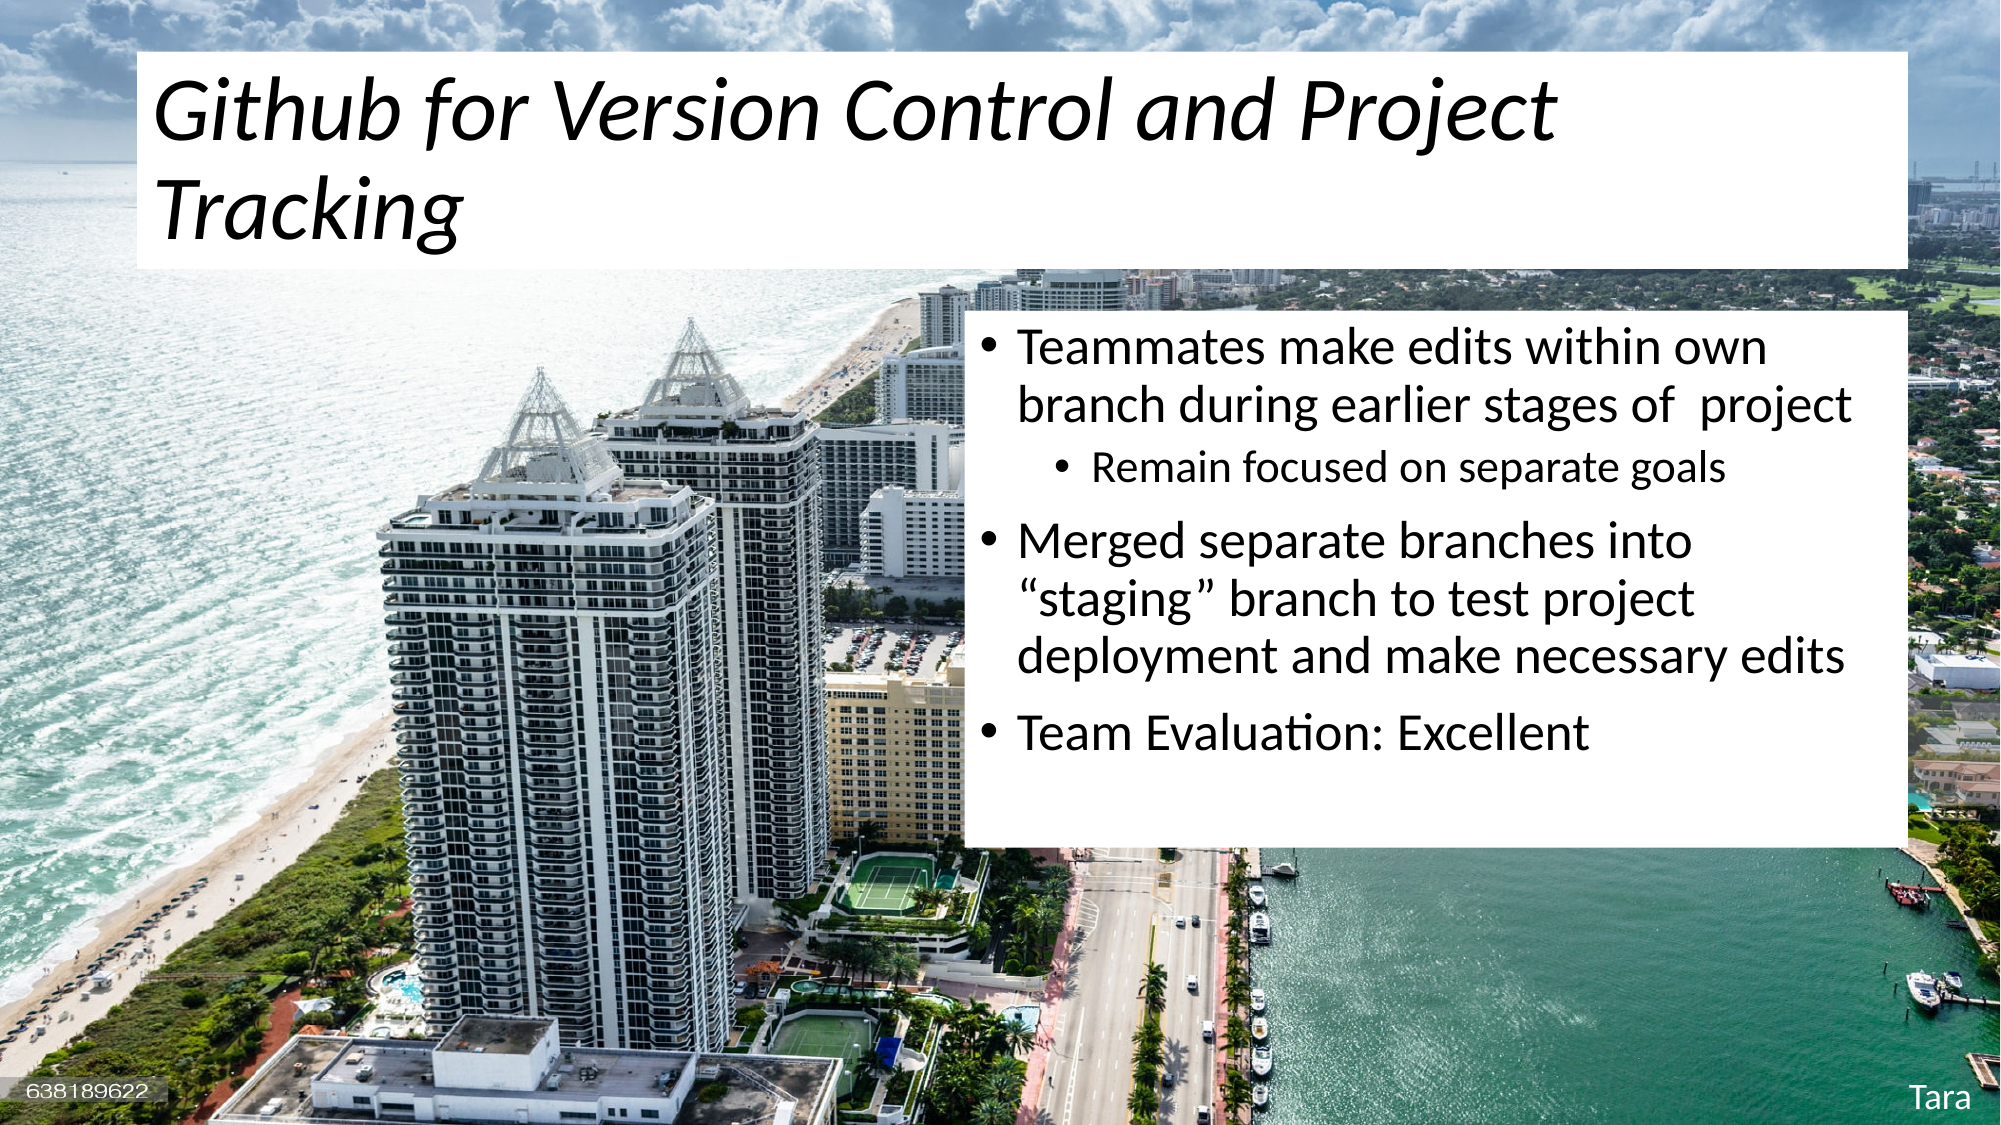

# Github for Version Control and Project Tracking
Teammates make edits within own branch during earlier stages of  project
Remain focused on separate goals
Merged separate branches into “staging” branch to test project deployment and make necessary edits
Team Evaluation: Excellent
Tara